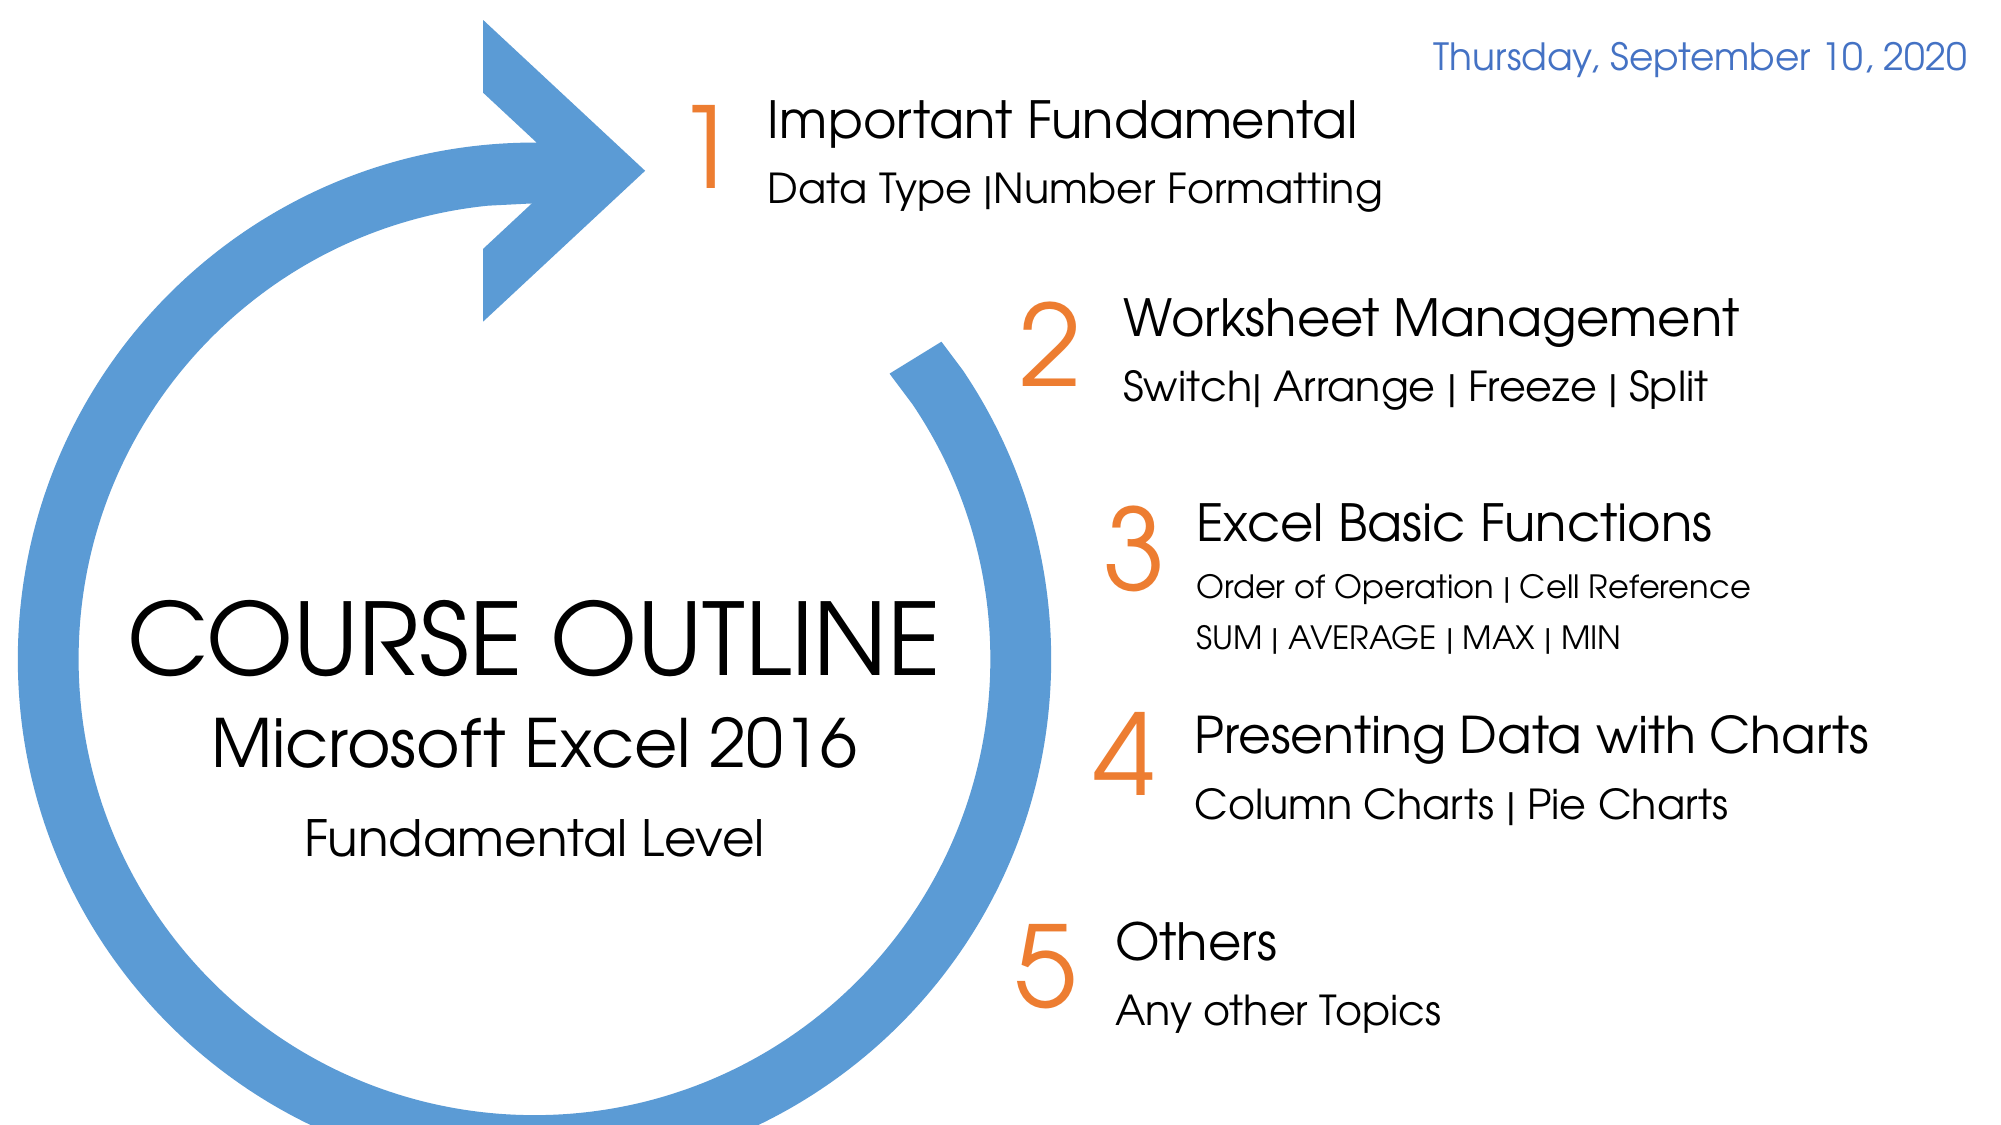

Important Fundamental
Data Type |Number Formatting
Worksheet Management
Switch| Arrange | Freeze | Split
Excel Basic Functions
Order of Operation | Cell Reference
SUM | AVERAGE | MAX | MIN
# Microsoft Excel 2016
Presenting Data with Charts
Column Charts | Pie Charts
Fundamental Level
Others
Any other Topics